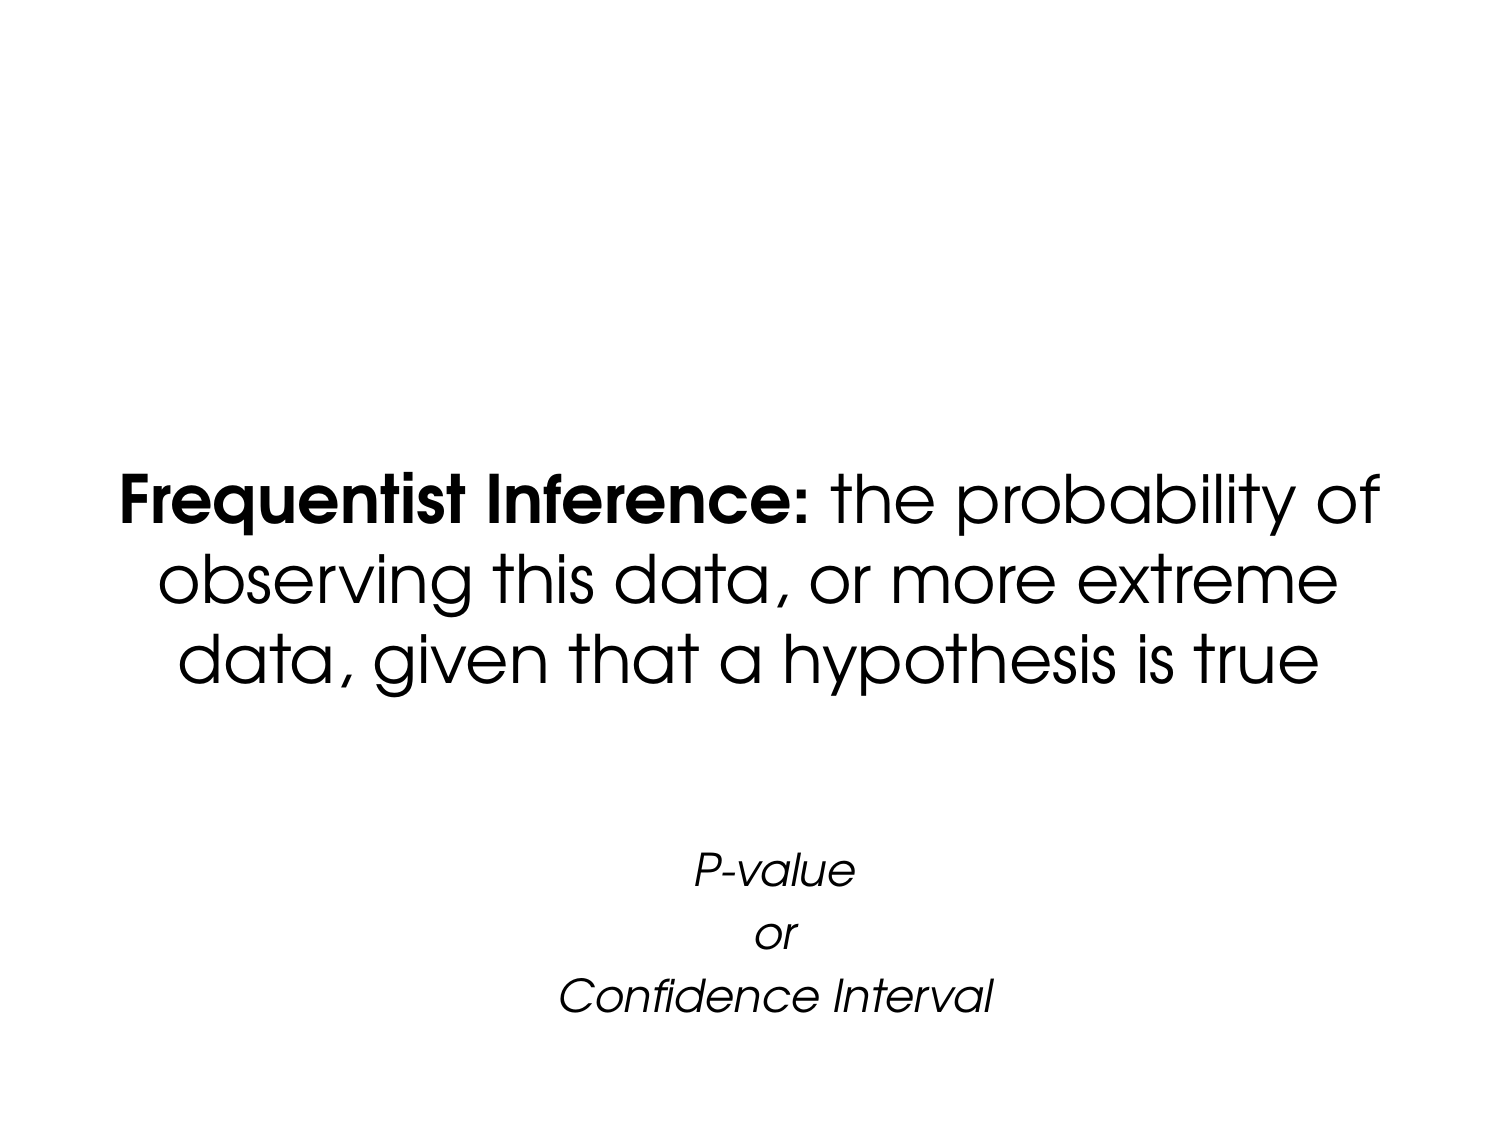

Frequentist Inference: the probability of observing this data, or more extreme data, given that a hypothesis is true
P-value
or
Confidence Interval